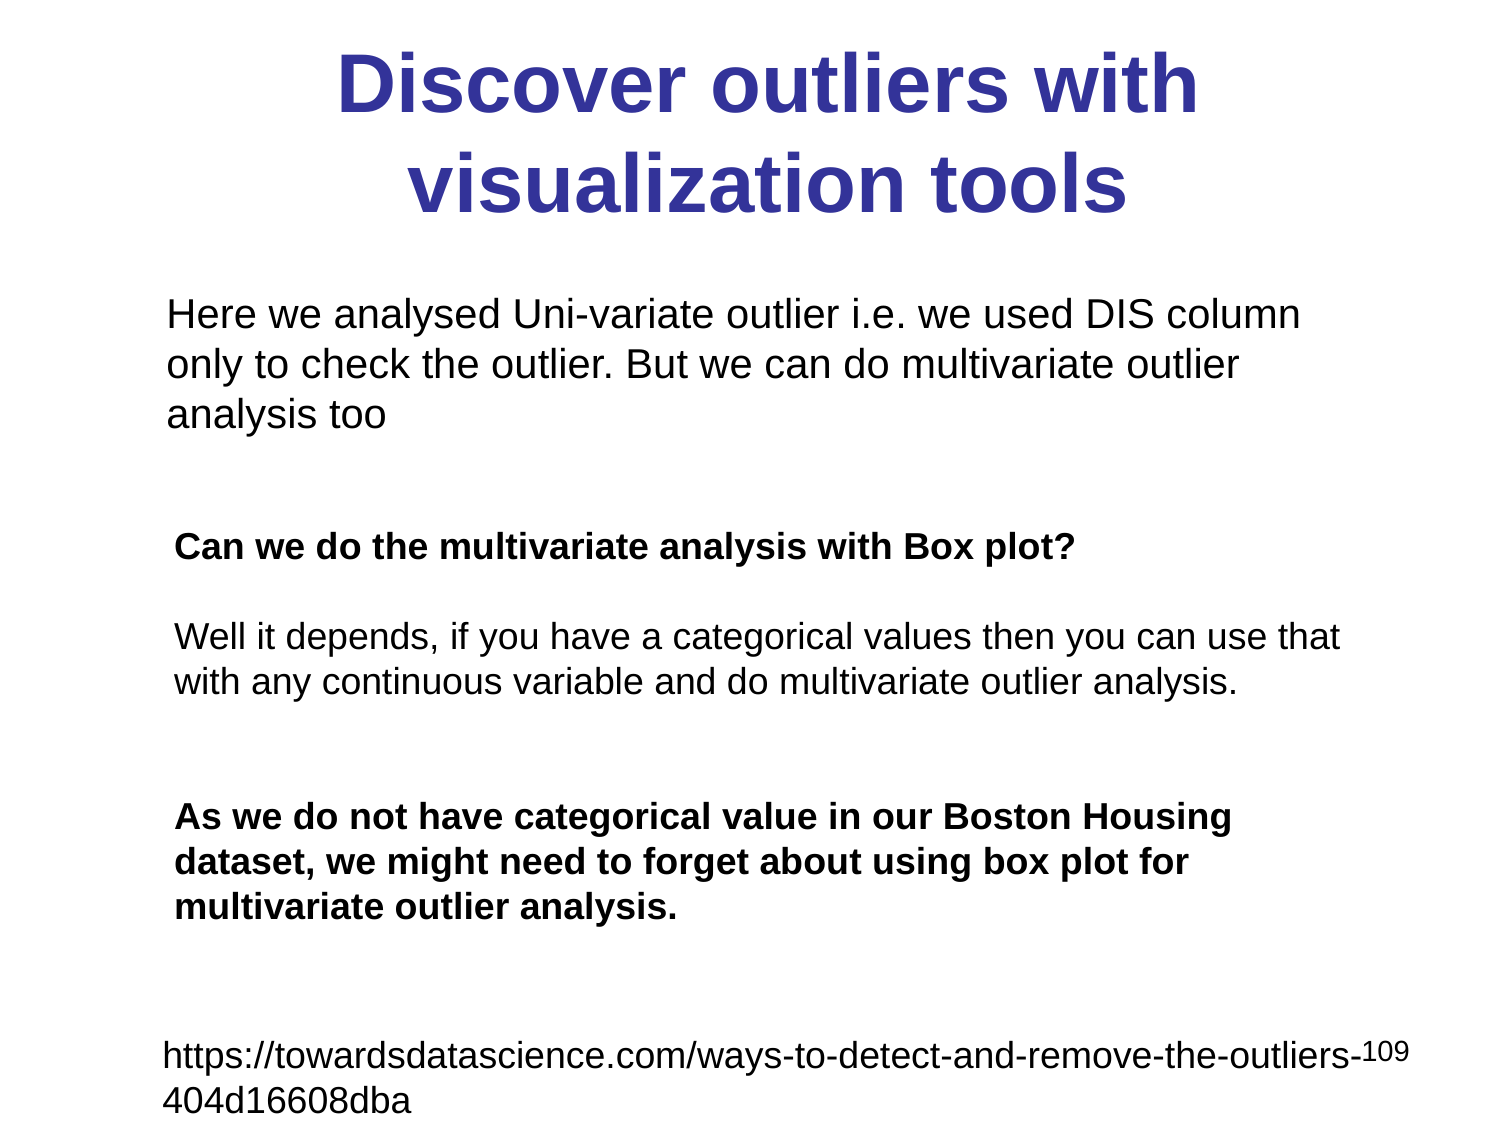

# Discover outliers with visualization tools

Here we analysed Uni-variate outlier i.e. we used DIS column only to check the outlier. But we can do multivariate outlier analysis too
Can we do the multivariate analysis with Box plot?

Well it depends, if you have a categorical values then you can use that with any continuous variable and do multivariate outlier analysis.

As we do not have categorical value in our Boston Housing dataset, we might need to forget about using box plot for multivariate outlier analysis.
https://towardsdatascience.com/ways-to-detect-and-remove-the-outliers-404d16608dba
109